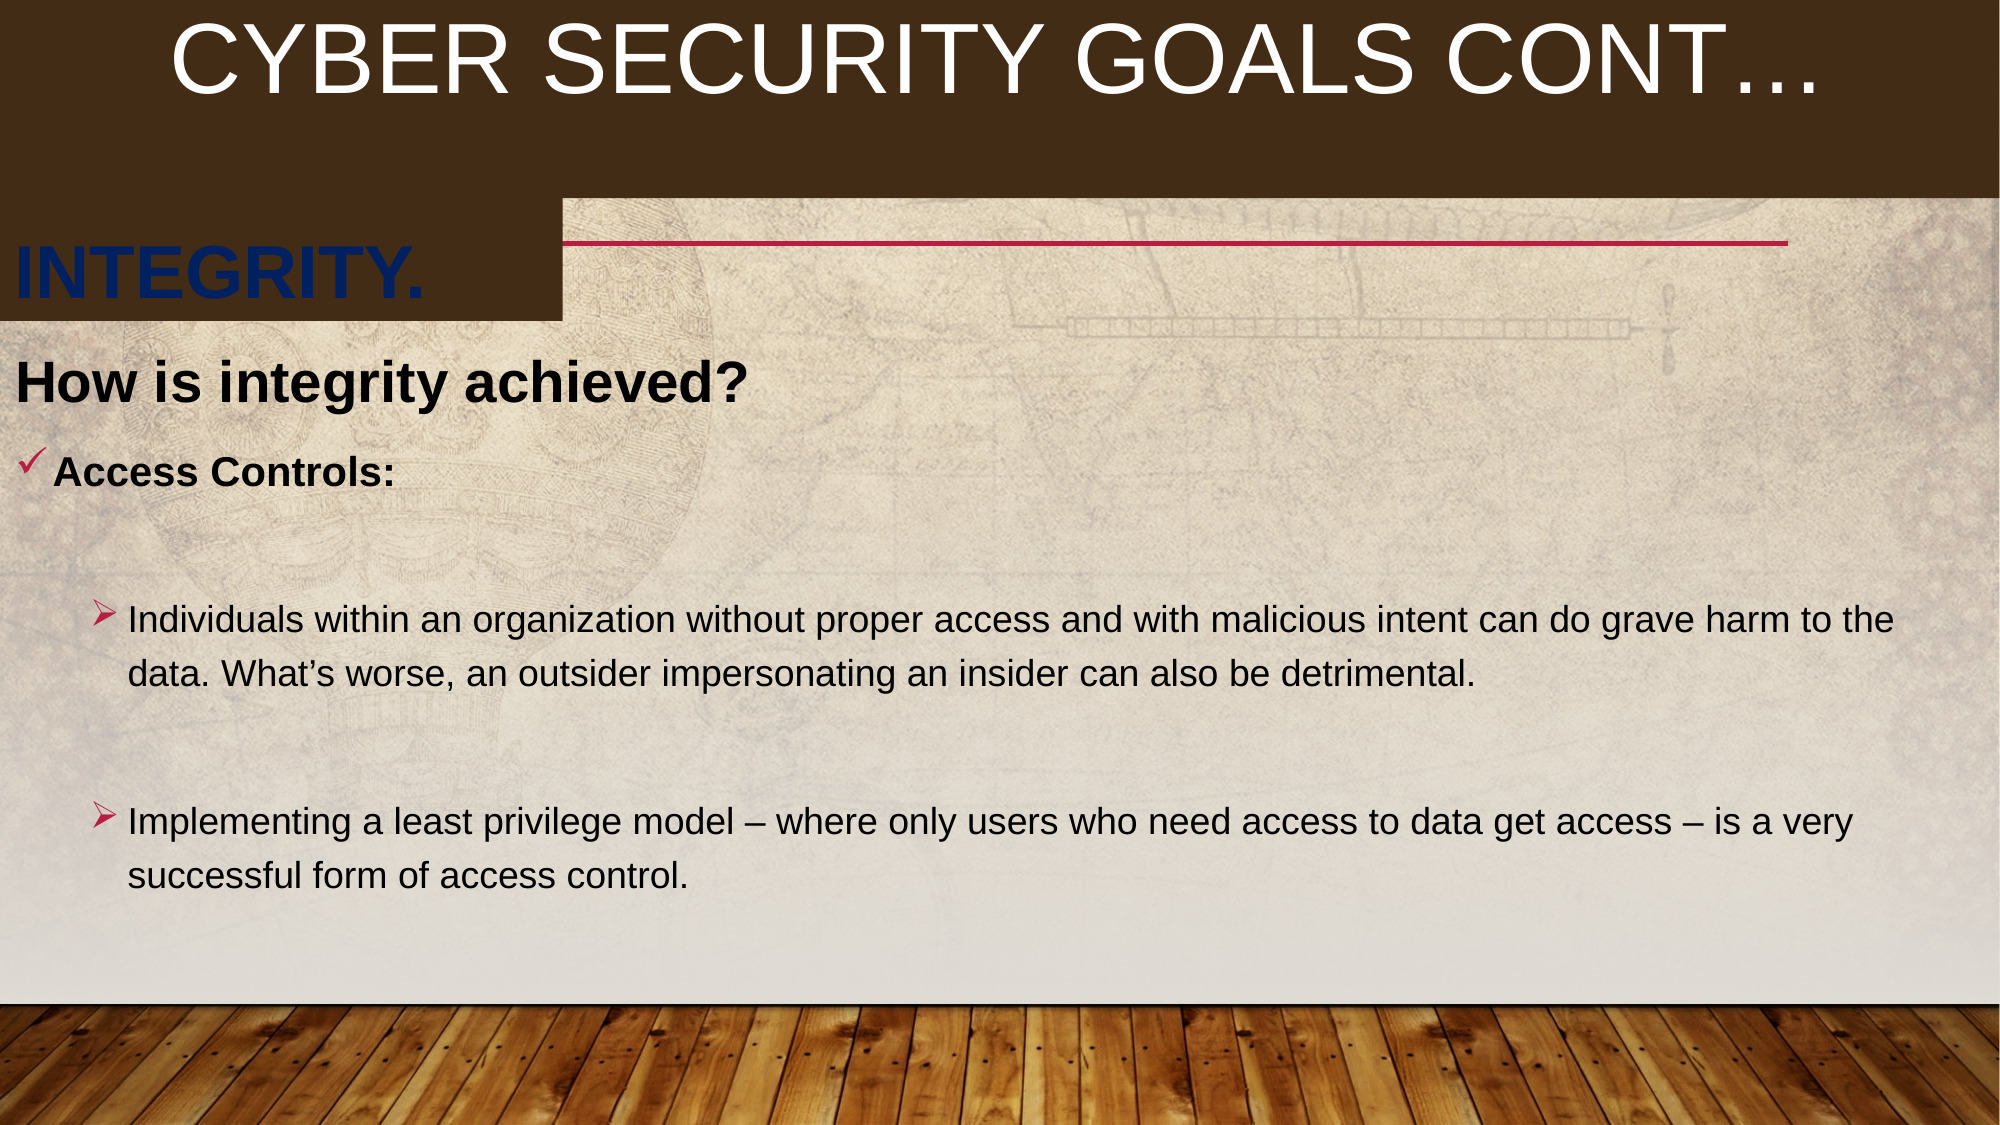

36
# CYBER SECURITY GOALS CONT…
INTEGRITY.
How is integrity achieved?
Access Controls:

Individuals within an organization without proper access and with malicious intent can do grave harm to the data. What’s worse, an outsider impersonating an insider can also be detrimental.

Implementing a least privilege model – where only users who need access to data get access – is a very successful form of access control.